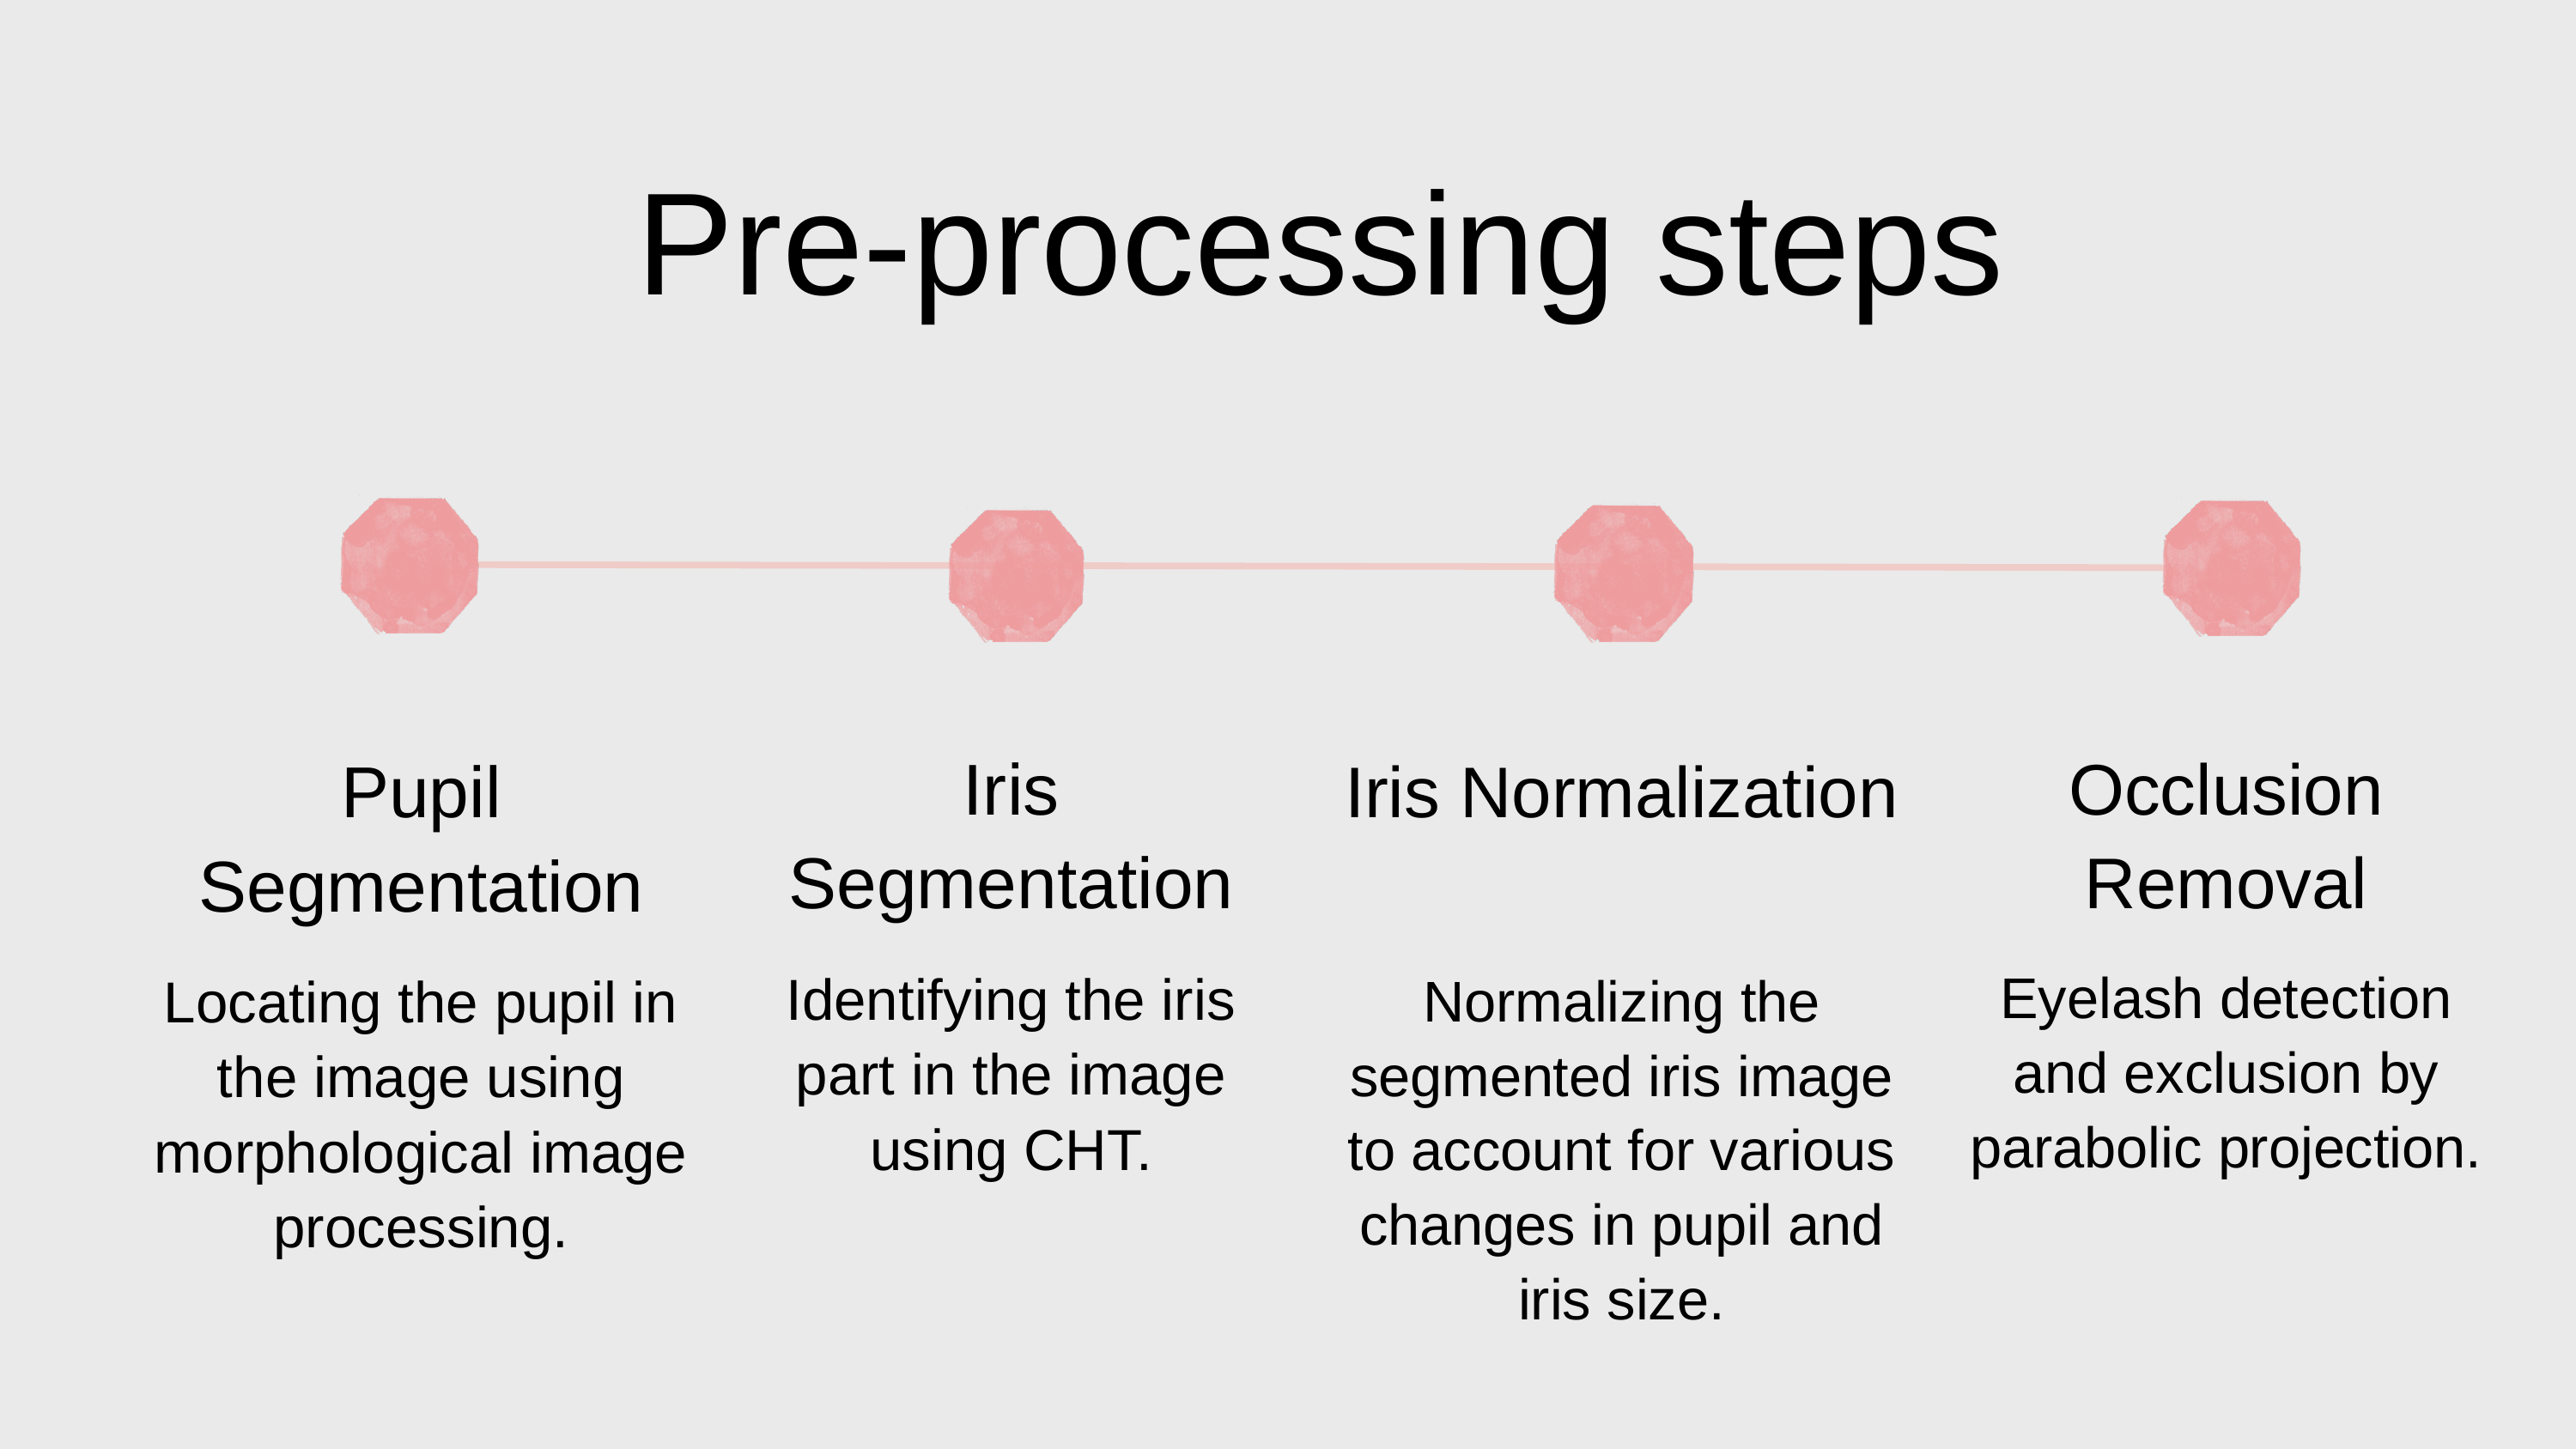

Pre-processing steps

Iris Segmentation
Identifying the iris part in the image using CHT.
Occlusion Removal
Eyelash detection and exclusion by parabolic projection.
Pupil Segmentation
Locating the pupil in the image using morphological image processing.
Iris Normalization
Normalizing the segmented iris image to account for various changes in pupil and iris size.